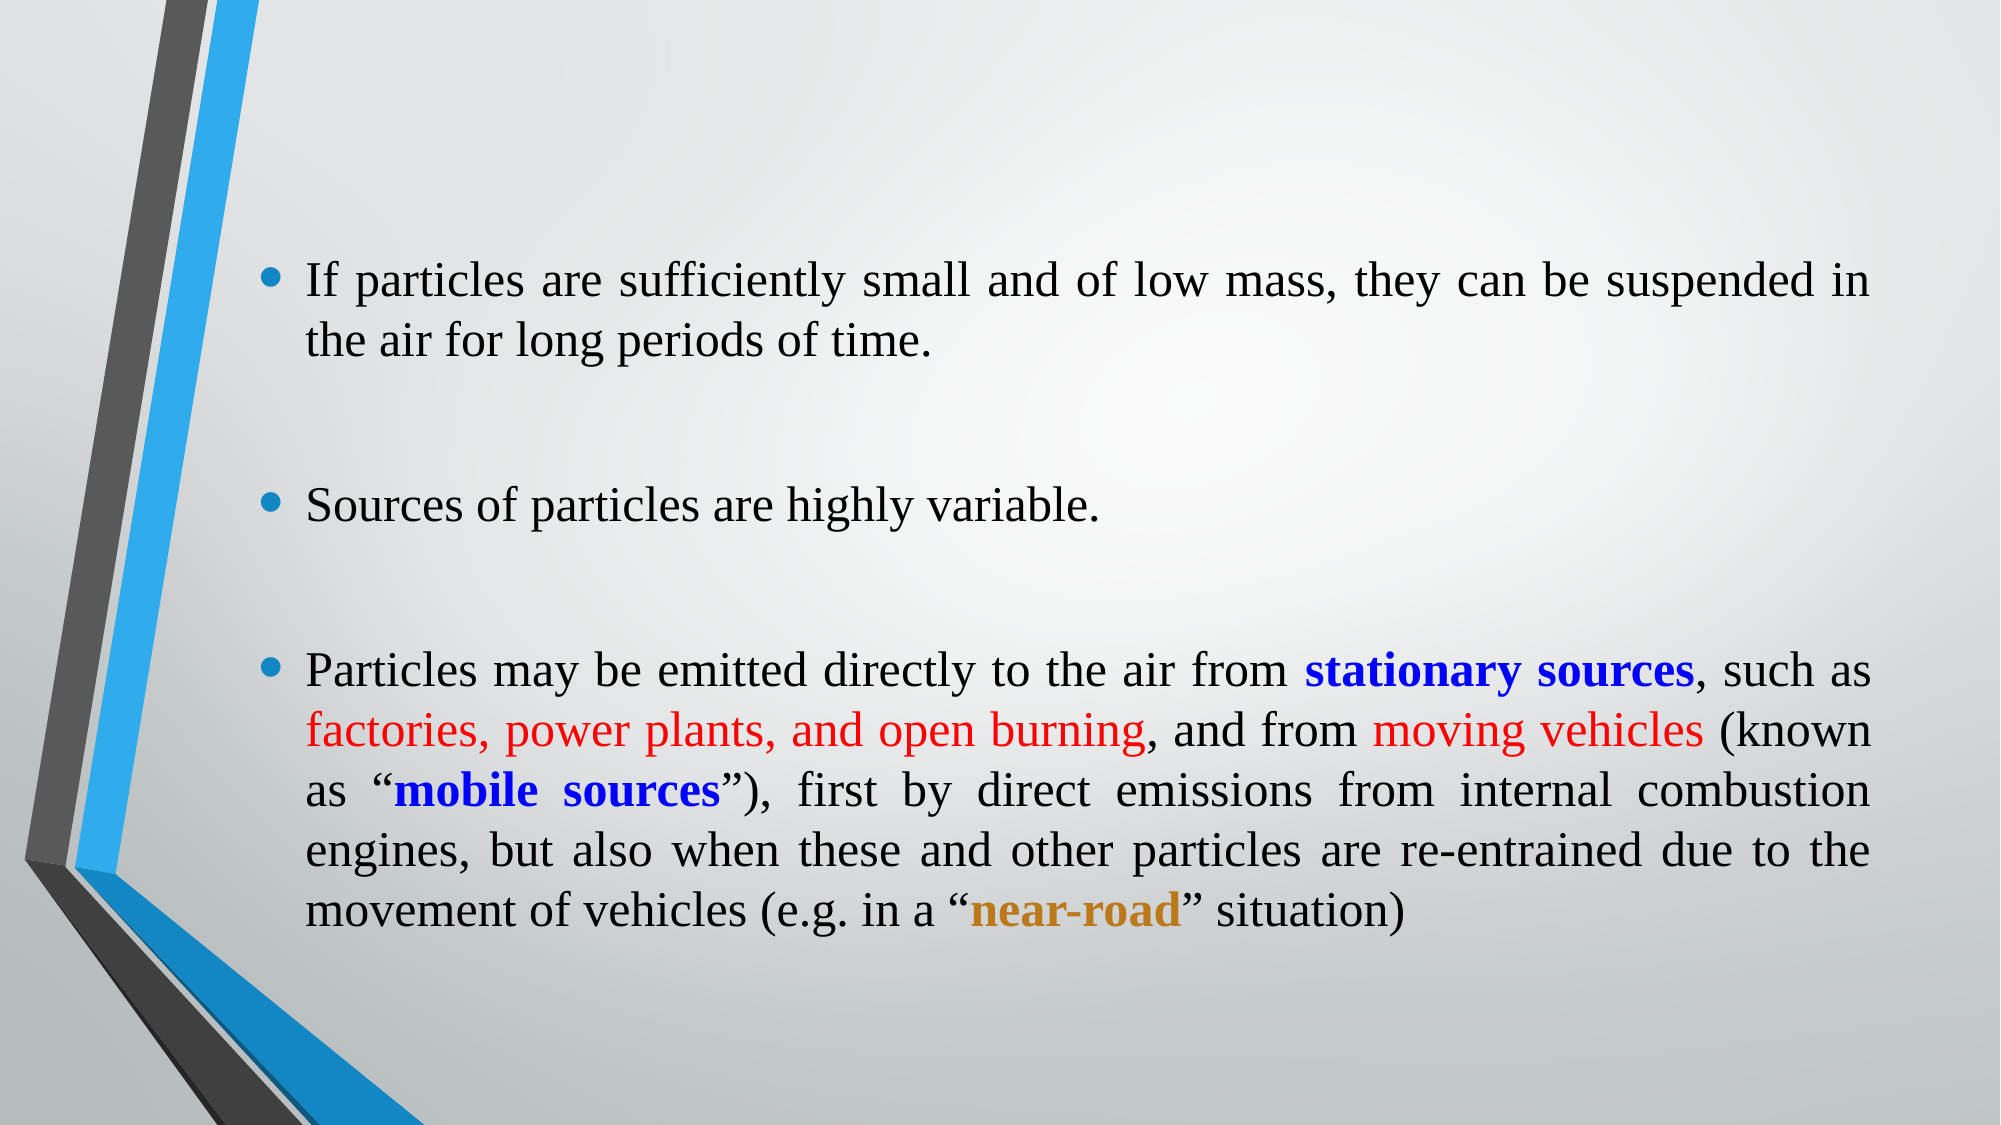

If particles are sufficiently small and of low mass, they can be suspended in the air for long periods of time.

Sources of particles are highly variable.

Particles may be emitted directly to the air from stationary sources, such as factories, power plants, and open burning, and from moving vehicles (known as “mobile sources”), first by direct emissions from internal combustion engines, but also when these and other particles are re-entrained due to the movement of vehicles (e.g. in a “near-road” situation)